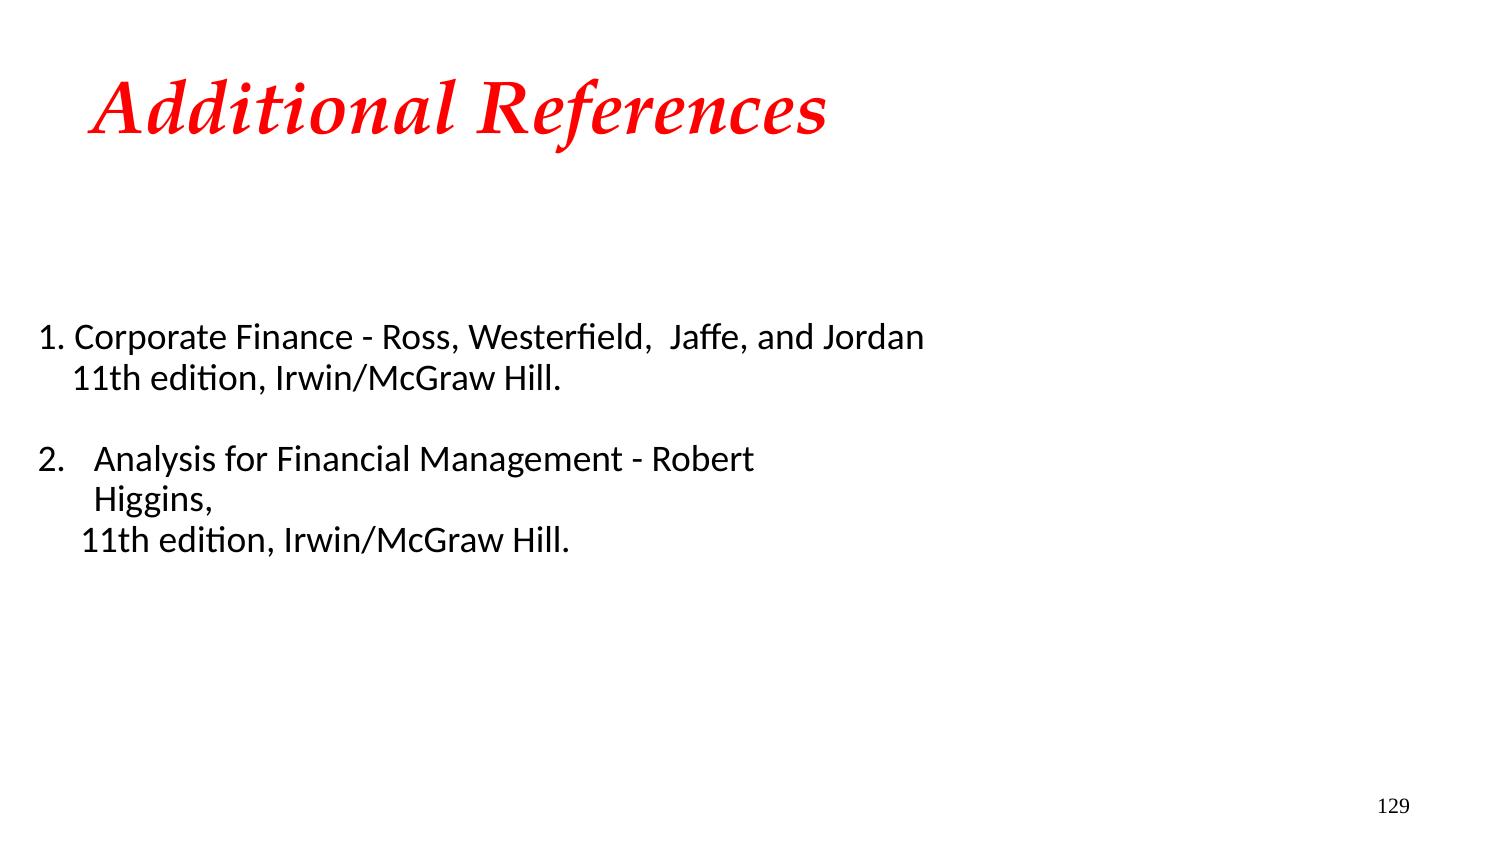

# Additional References

1. Corporate Finance - Ross, Westerfield,  Jaffe, and Jordan
    11th edition, Irwin/McGraw Hill.

Analysis for Financial Management - Robert 	Higgins,
     11th edition, Irwin/McGraw Hill.
129